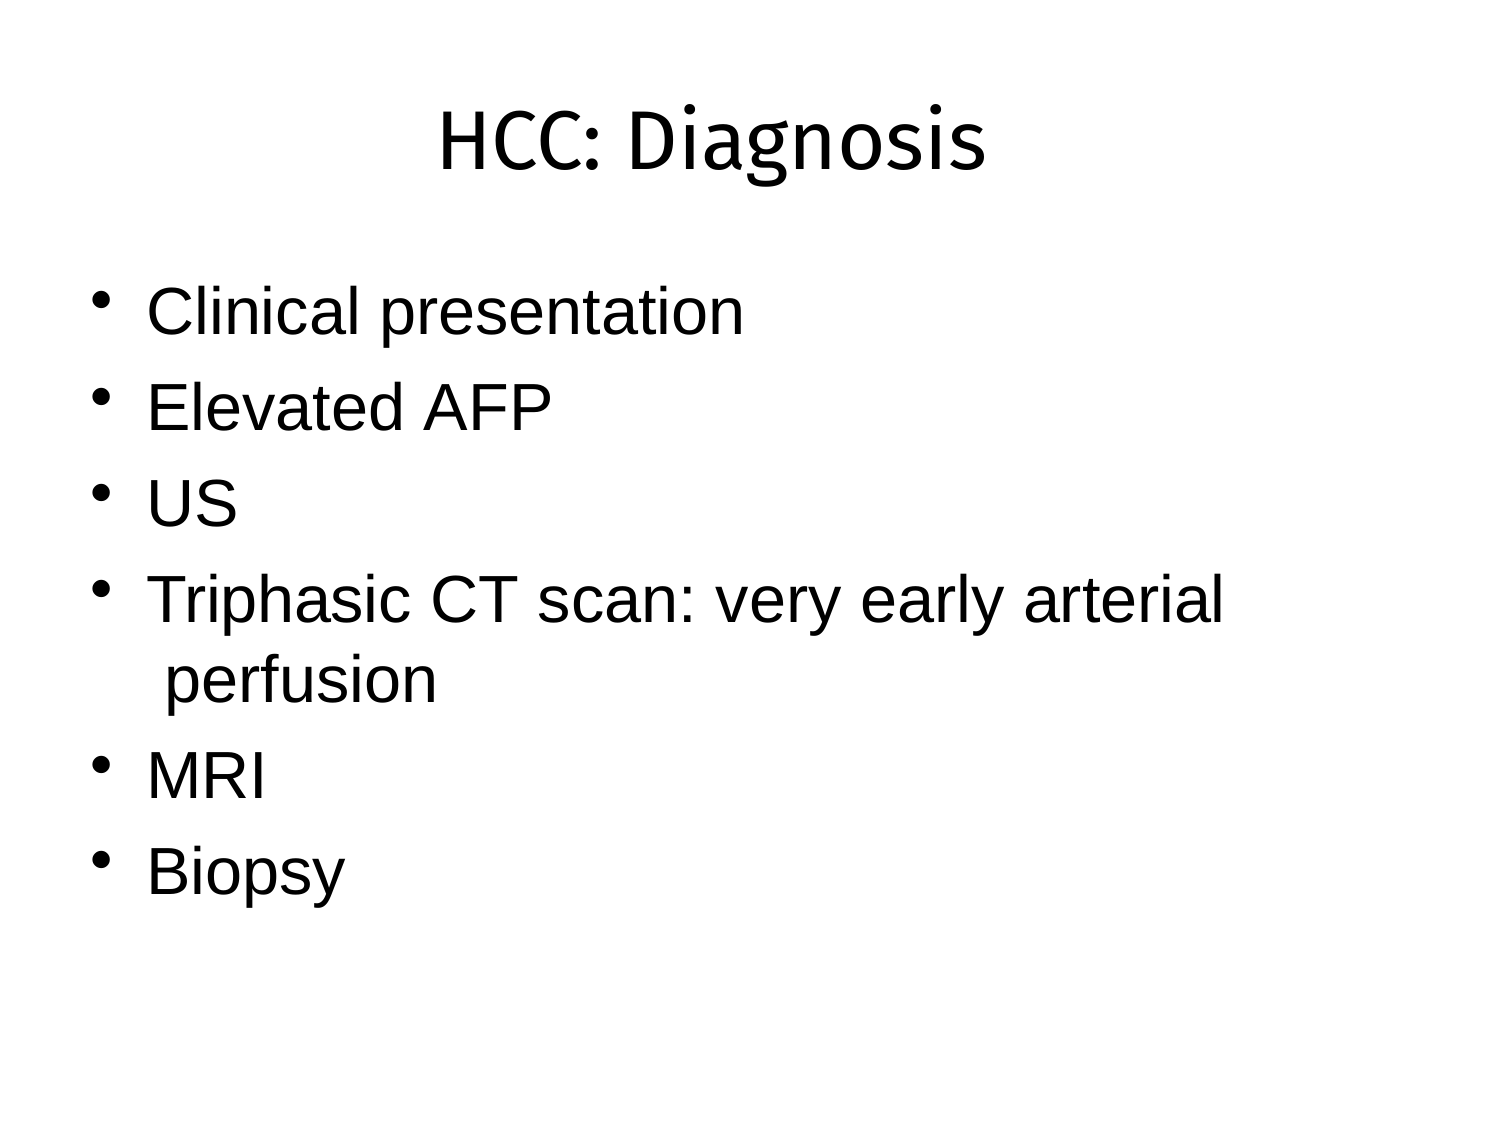

# HCC: Diagnosis
Clinical presentation
Elevated AFP
US
Triphasic CT scan: very early arterial  perfusion
MRI
Biopsy